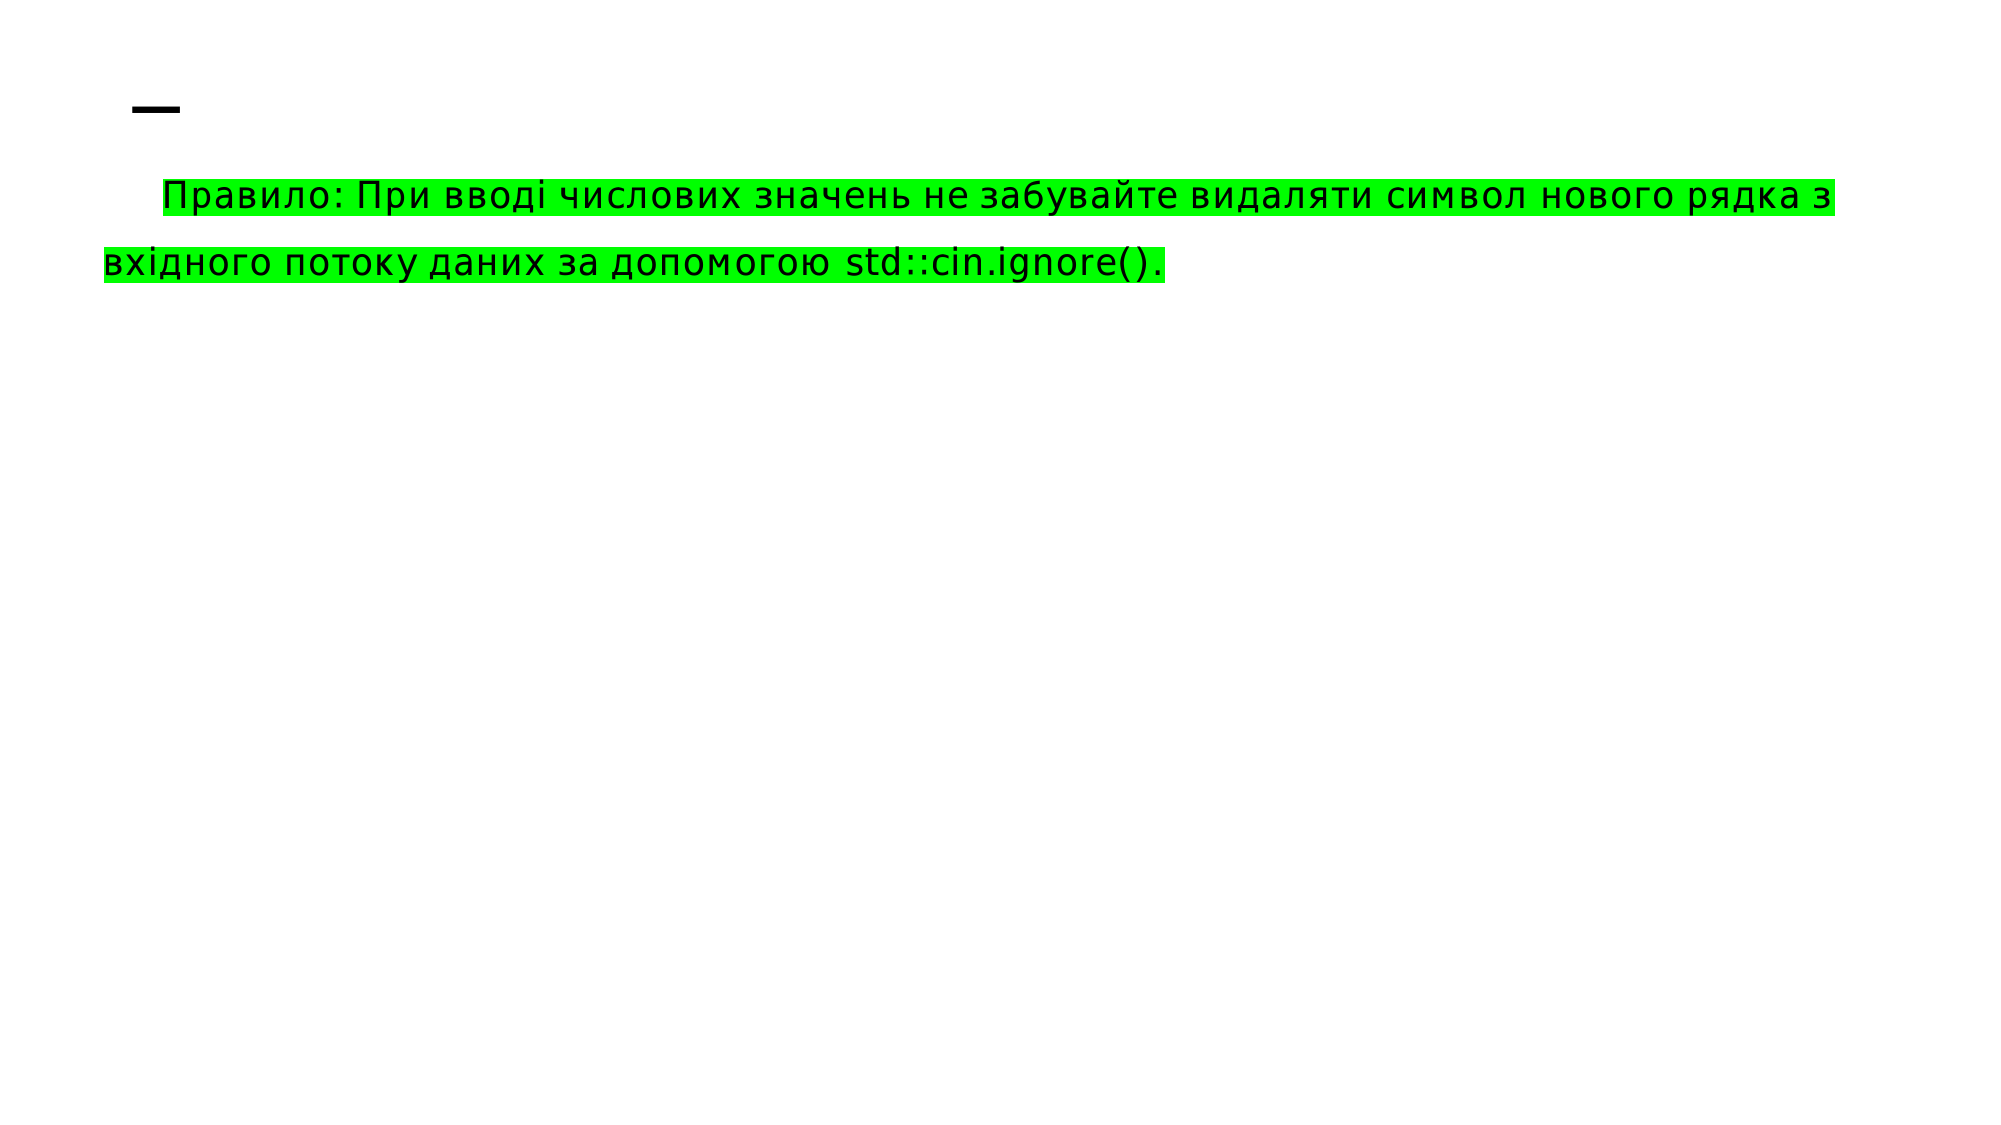

# _
Правило: При вводі числових значень не забувайте видаляти символ нового рядка з вхідного потоку даних за допомогою std::cin.ignore().